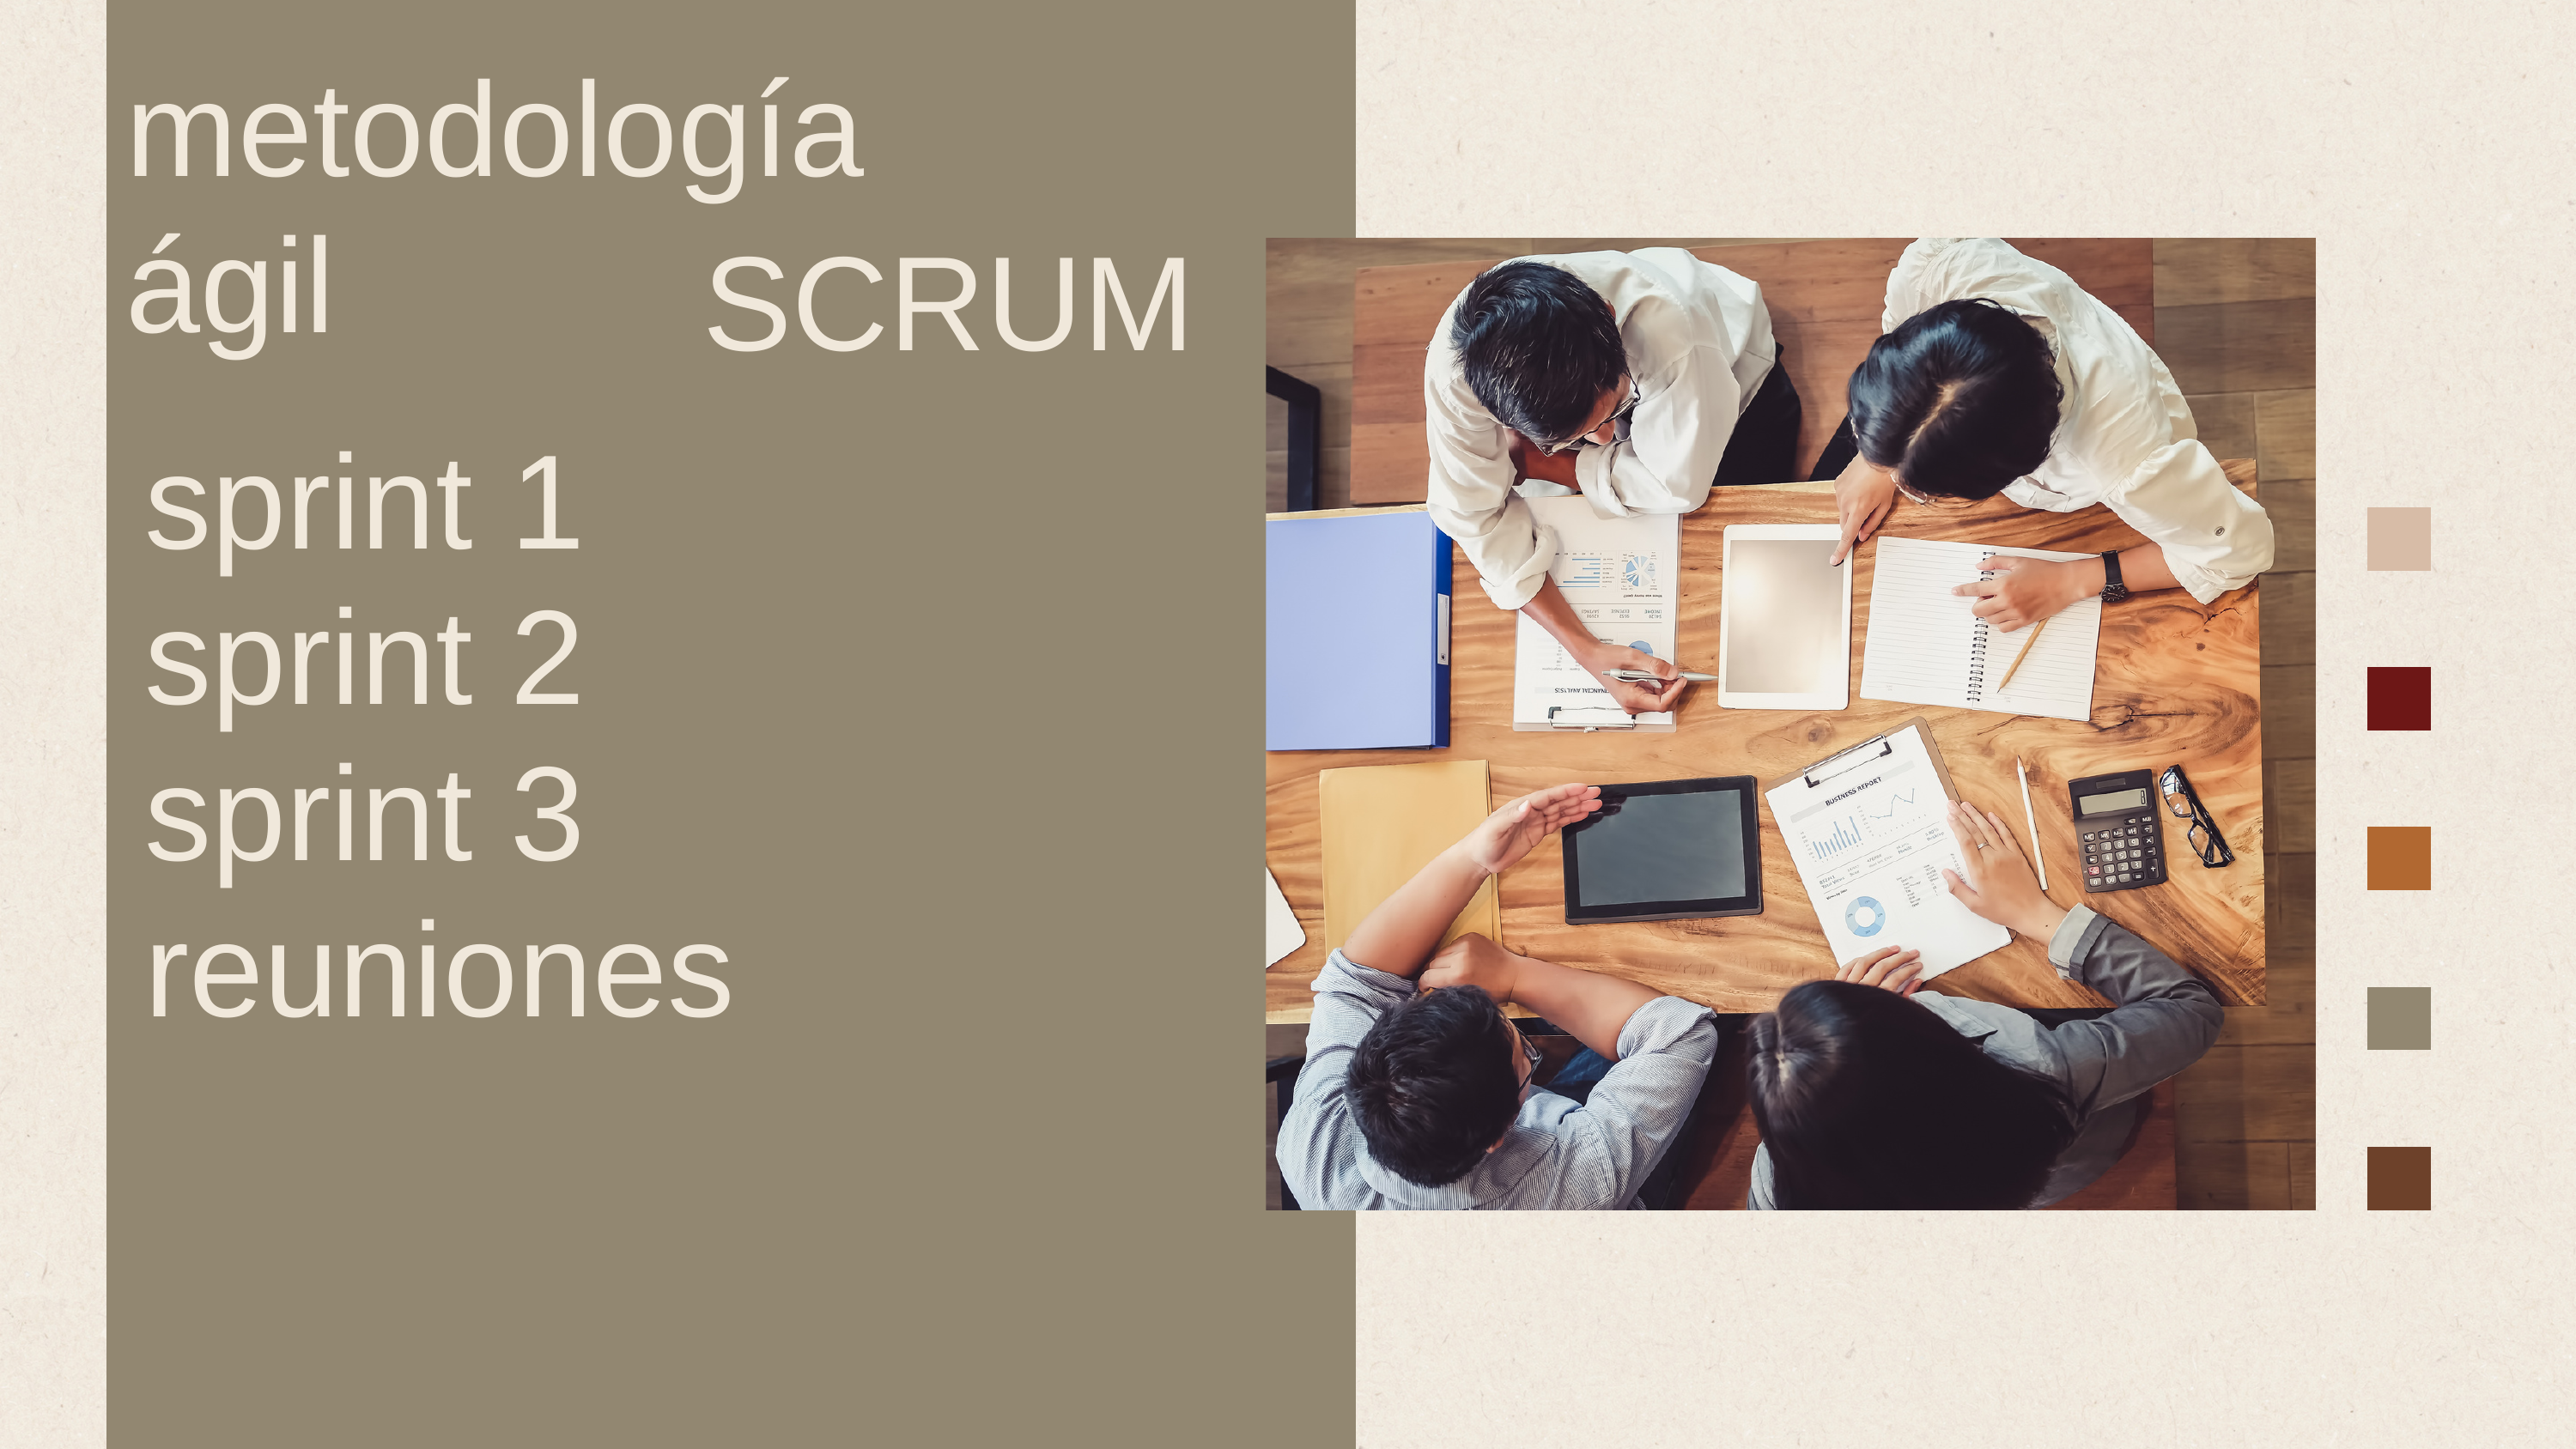

metodología
ágil
SCRUM

sprint 1
sprint 2
sprint 3
reuniones